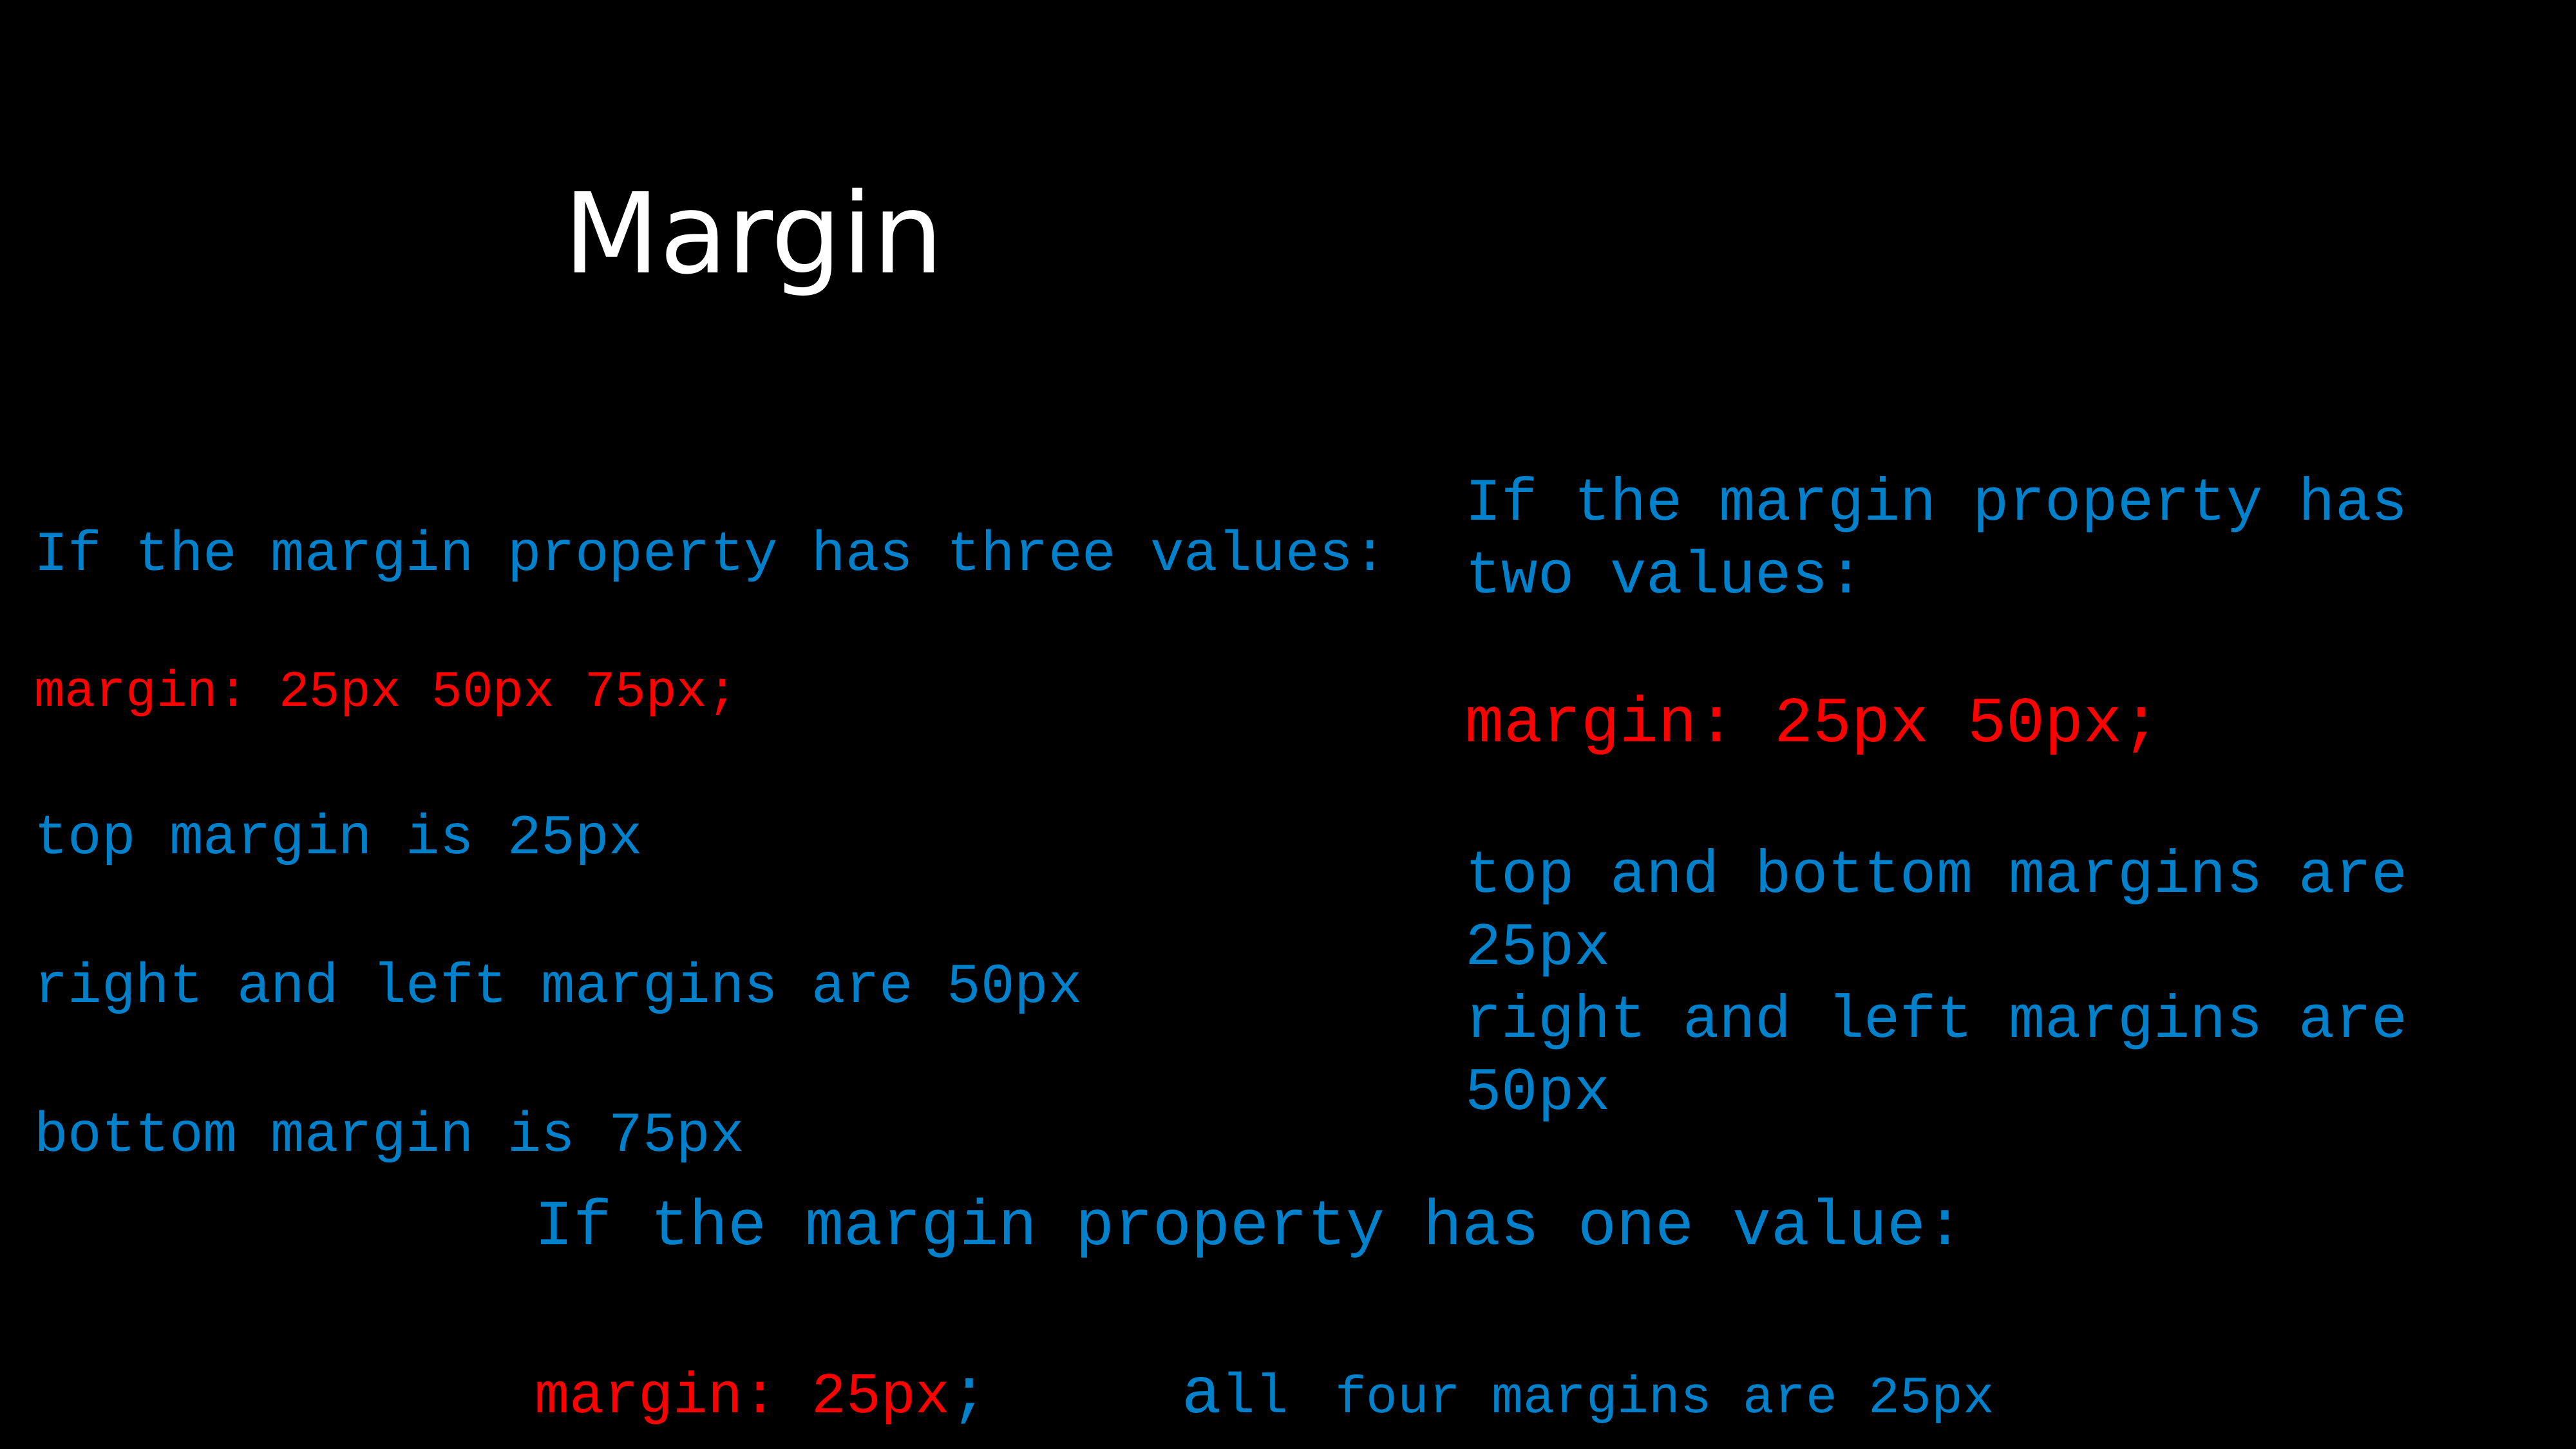

Margin

The font-weight property sets how thick or thin characters in text should be displayed.

To shorten the code, it is possible to specify all the margin properties in one property.
If the margin property has three values:
margin: 25px 50px 75px;
top margin is 25px
right and left margins are 50px
bottom margin is 75px

If the margin property has two values:

margin: 25px 50px;

top and bottom margins are 25px
right and left margins are 50px

If the margin property has one value:

margin: 25px;     all four margins are 25px